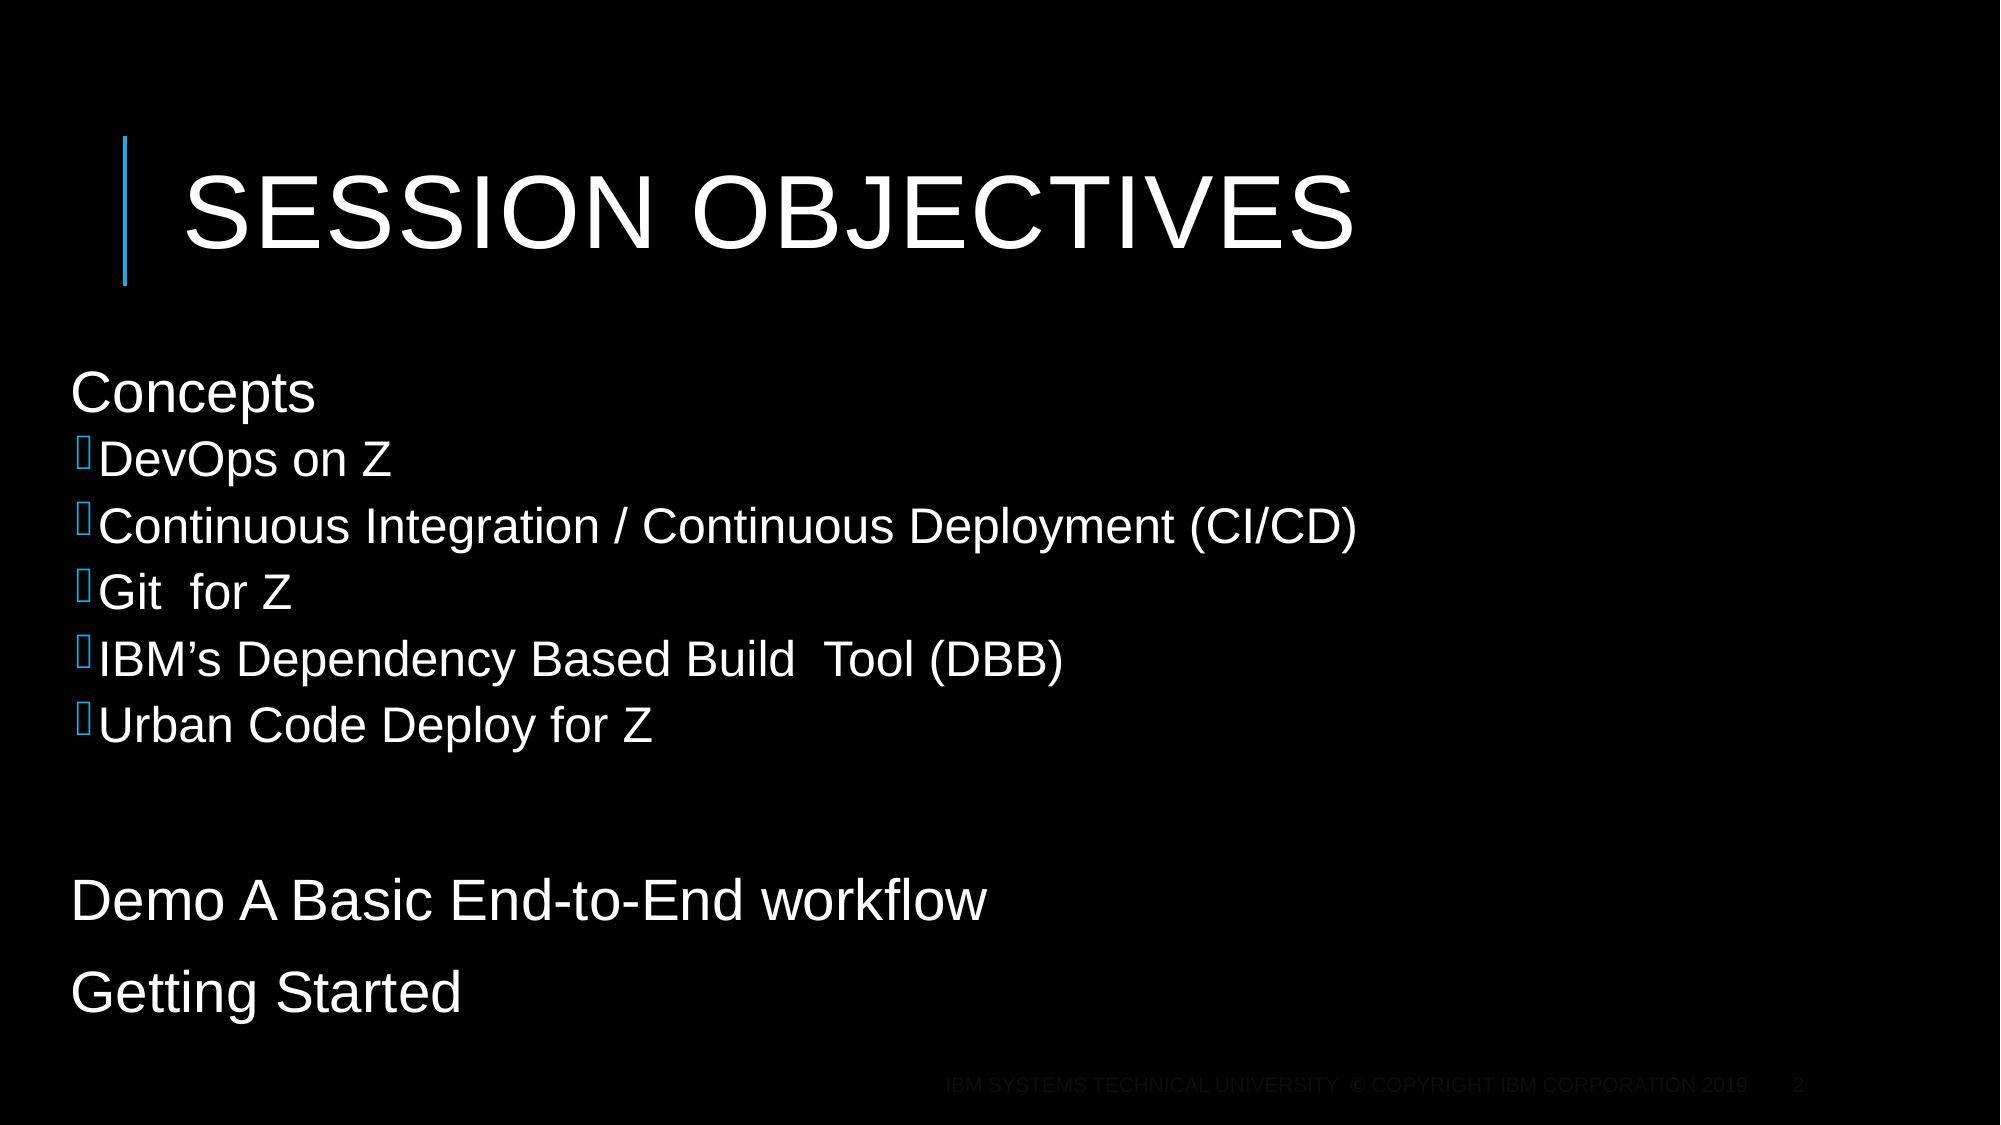

# Session Objectives
Concepts
DevOps on Z
Continuous Integration / Continuous Deployment (CI/CD)
Git  for Z
IBM’s Dependency Based Build  Tool (DBB)
Urban Code Deploy for Z

Demo A Basic End-to-End workflow
Getting Started

IBM Systems Technical University  © Copyright IBM Corporation 2019
2